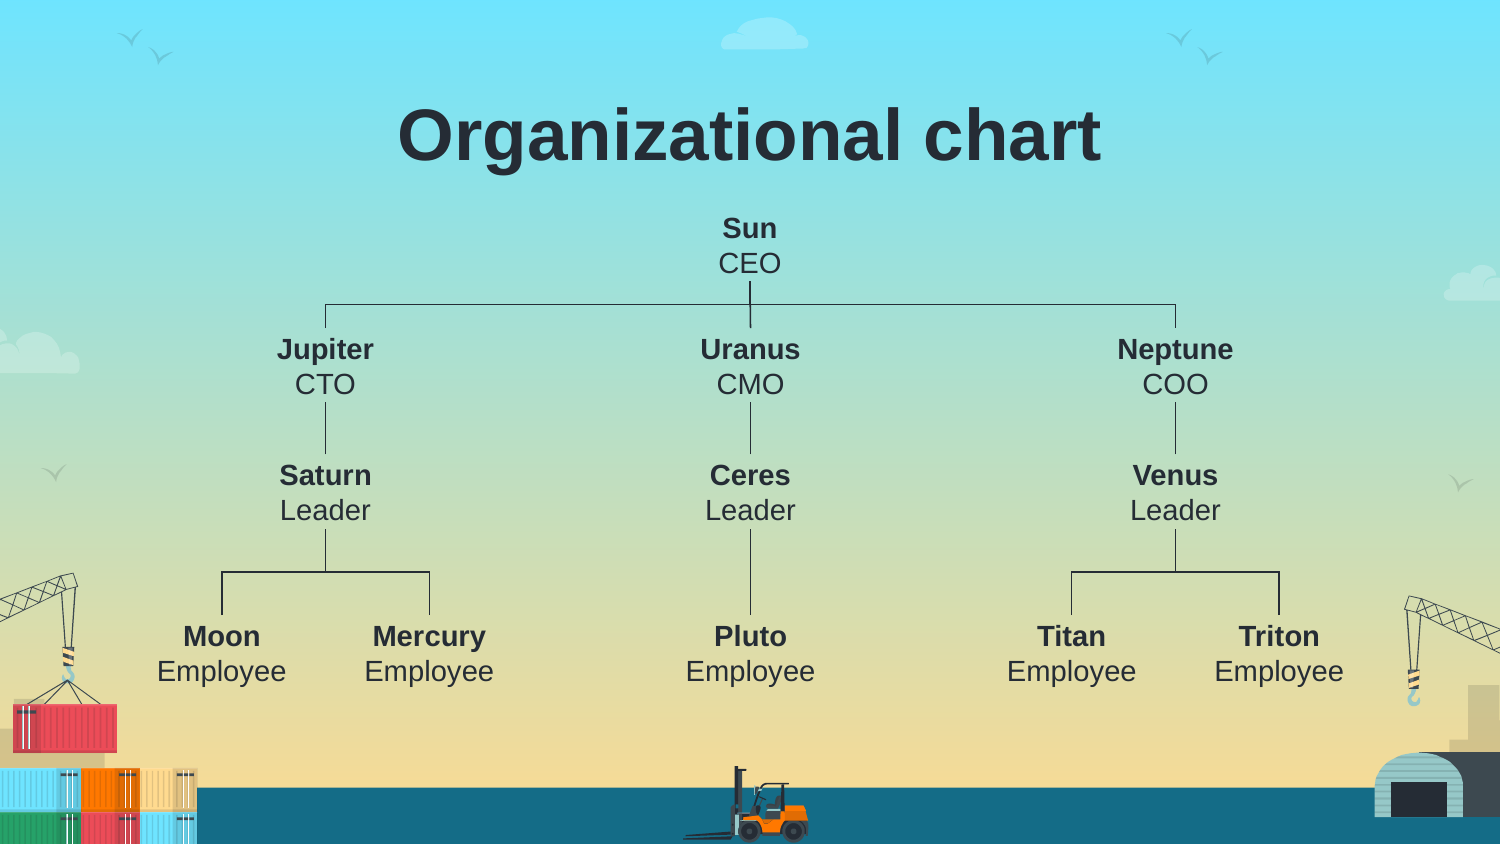

# Organizational chart
Sun
CEO
Jupiter
CTO
Uranus
CMO
Neptune
COO
Saturn
Leader
Ceres
Leader
Venus
Leader
Moon
Employee
Mercury
Employee
Pluto
Employee
Titan
Employee
Triton
Employee